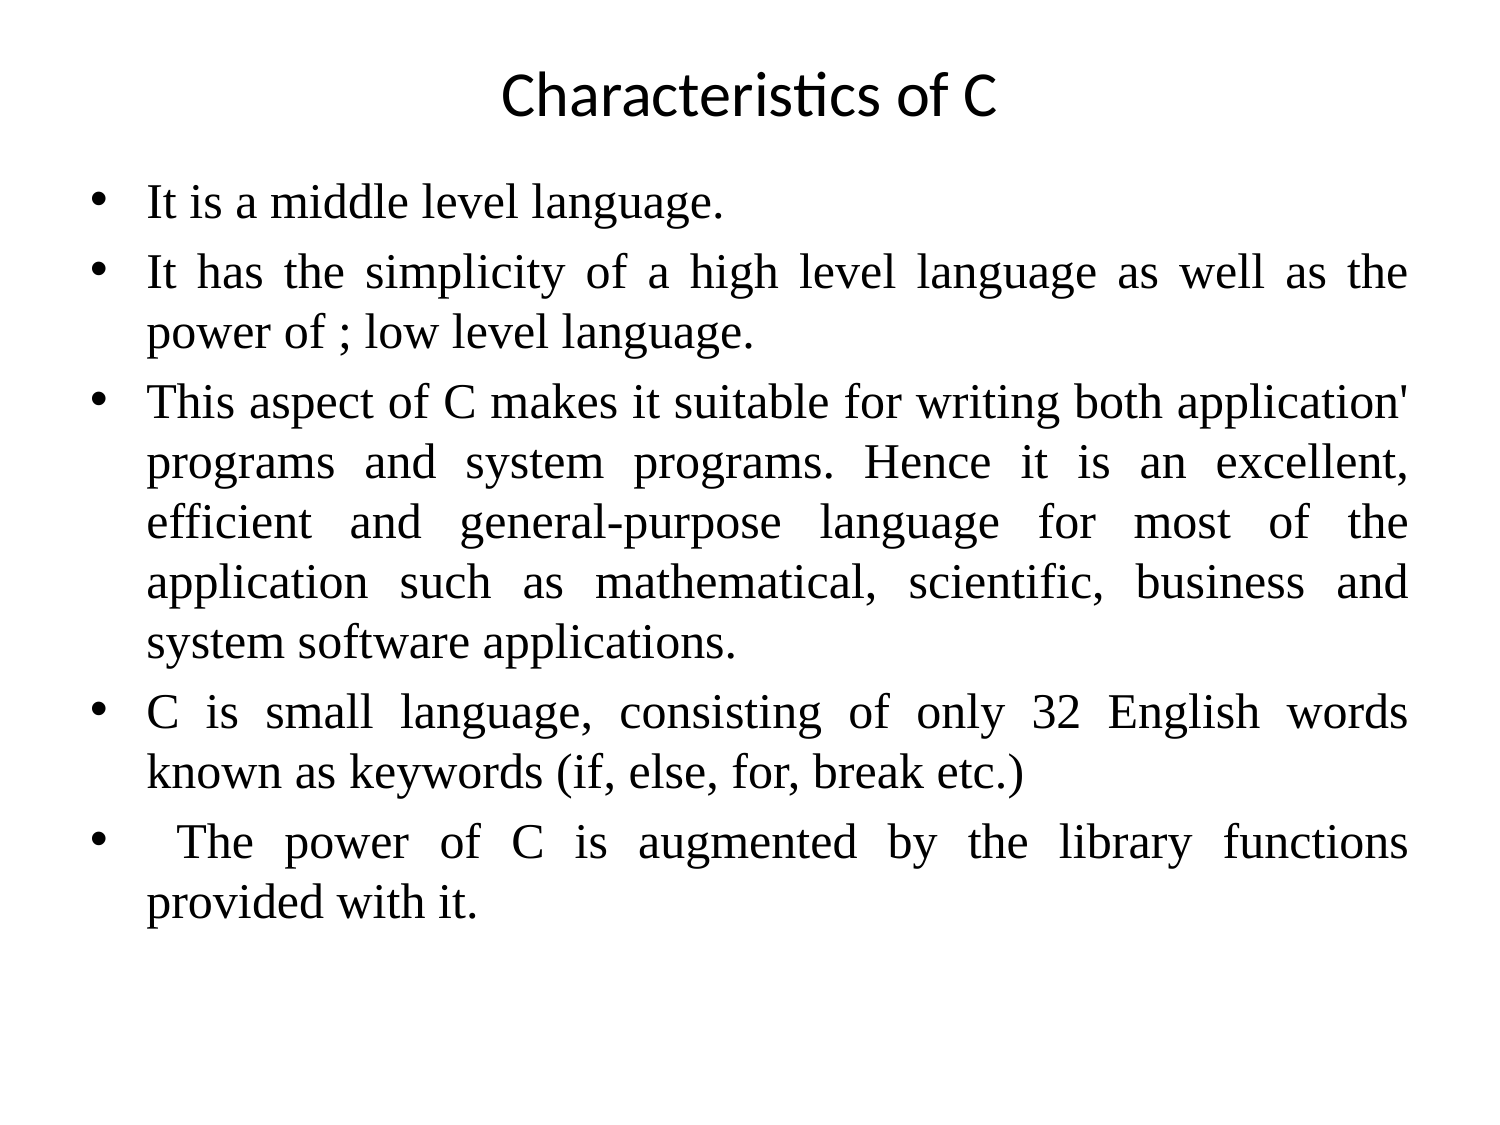

# Characteristics of C
It is a middle level language.
It has the simplicity of a high level language as well as the power of ; low level language.
This aspect of C makes it suitable for writing both application' programs and system programs. Hence it is an excellent, efficient and general-purpose language for most of the application such as mathematical, scientific, business and system software applications.
C is small language, consisting of only 32 English words known as keywords (if, else, for, break etc.)
 The power of C is augmented by the library functions provided with it.